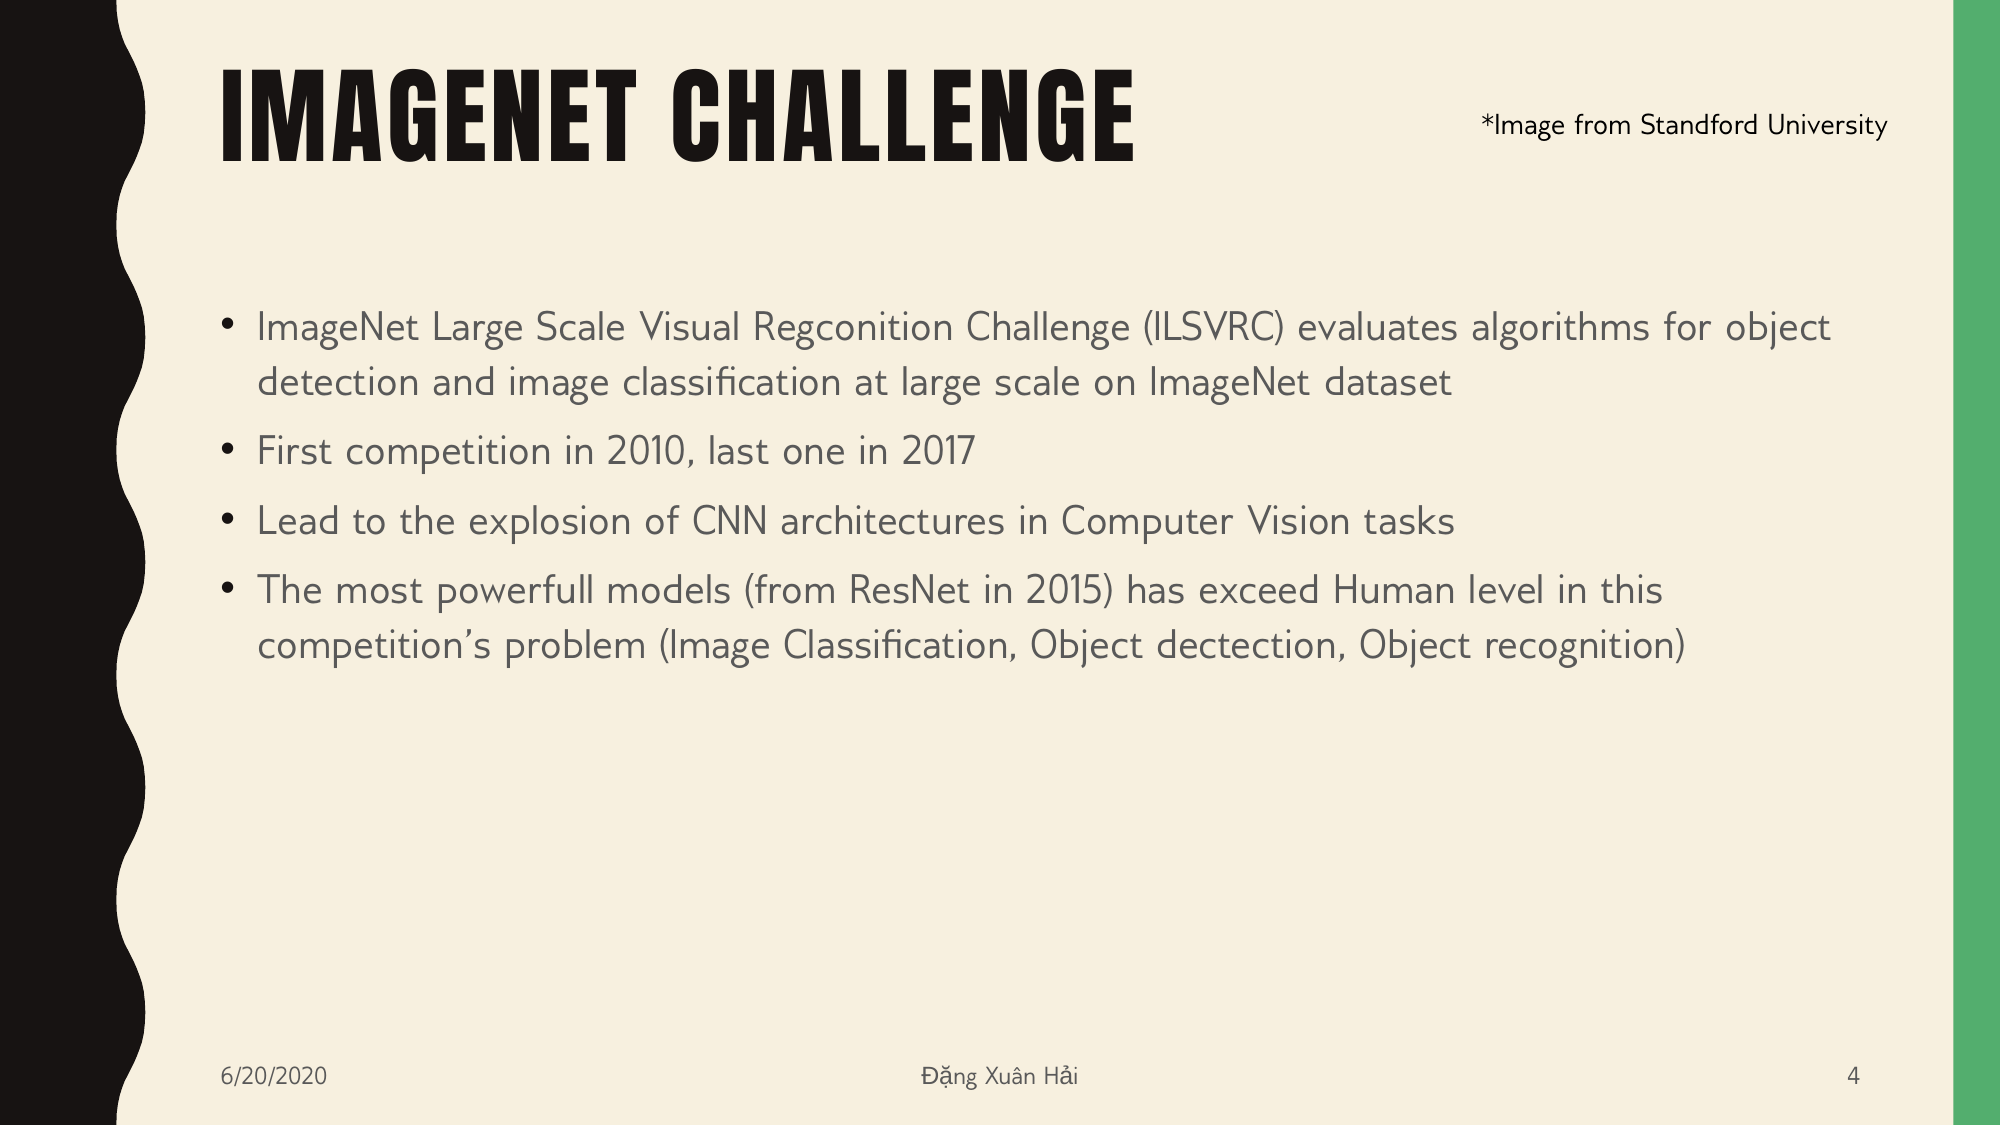

# Imagenet Challenge
*Image from Standford University
ImageNet Large Scale Visual Regconition Challenge (ILSVRC) evaluates algorithms for object detection and image classification at large scale on ImageNet dataset
First competition in 2010, last one in 2017
Lead to the explosion of CNN architectures in Computer Vision tasks
The most powerfull models (from ResNet in 2015) has exceed Human level in this competition’s problem (Image Classification, Object dectection, Object recognition)

6/20/2020
Đặng Xuân Hải
4